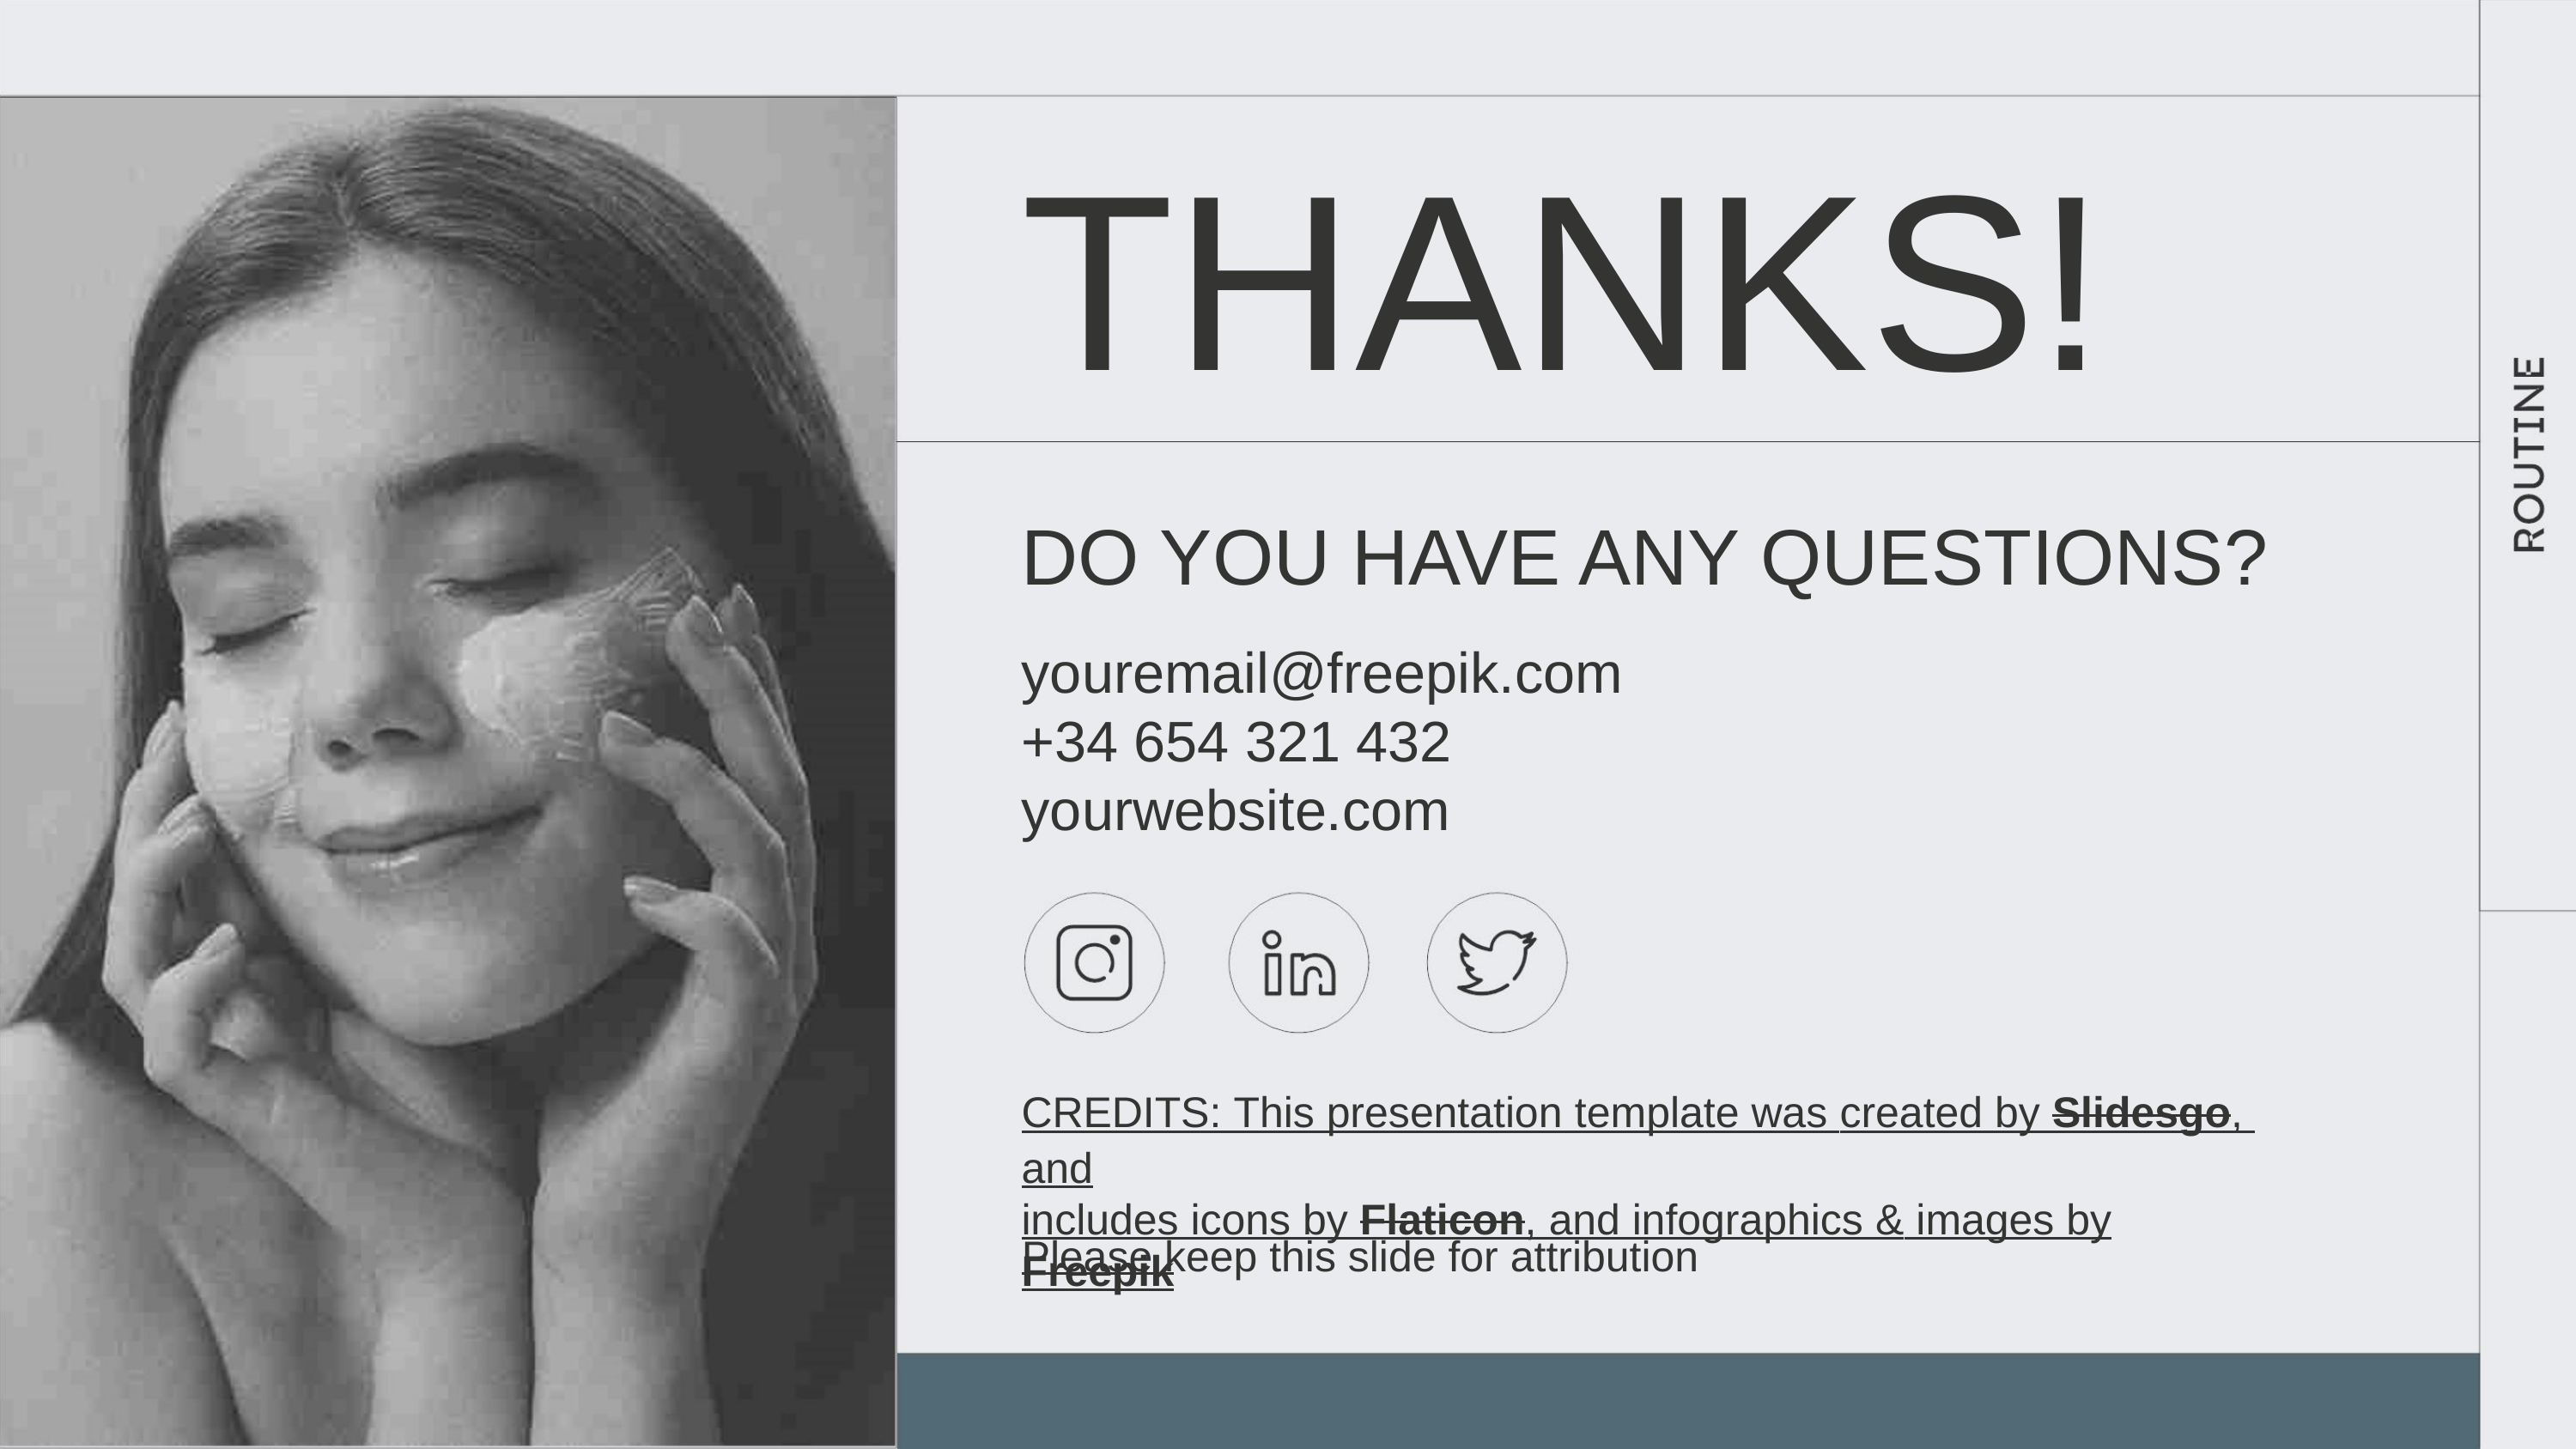

THANKS!
DO YOU HAVE ANY QUESTIONS?
youremail@freepik.com
+34 654 321 432
yourwebsite.com
CREDITS: This presentation template was created by Slidesgo, and
includes icons by Flaticon, and infographics & images byFreepik
Please keep this slide for attribution